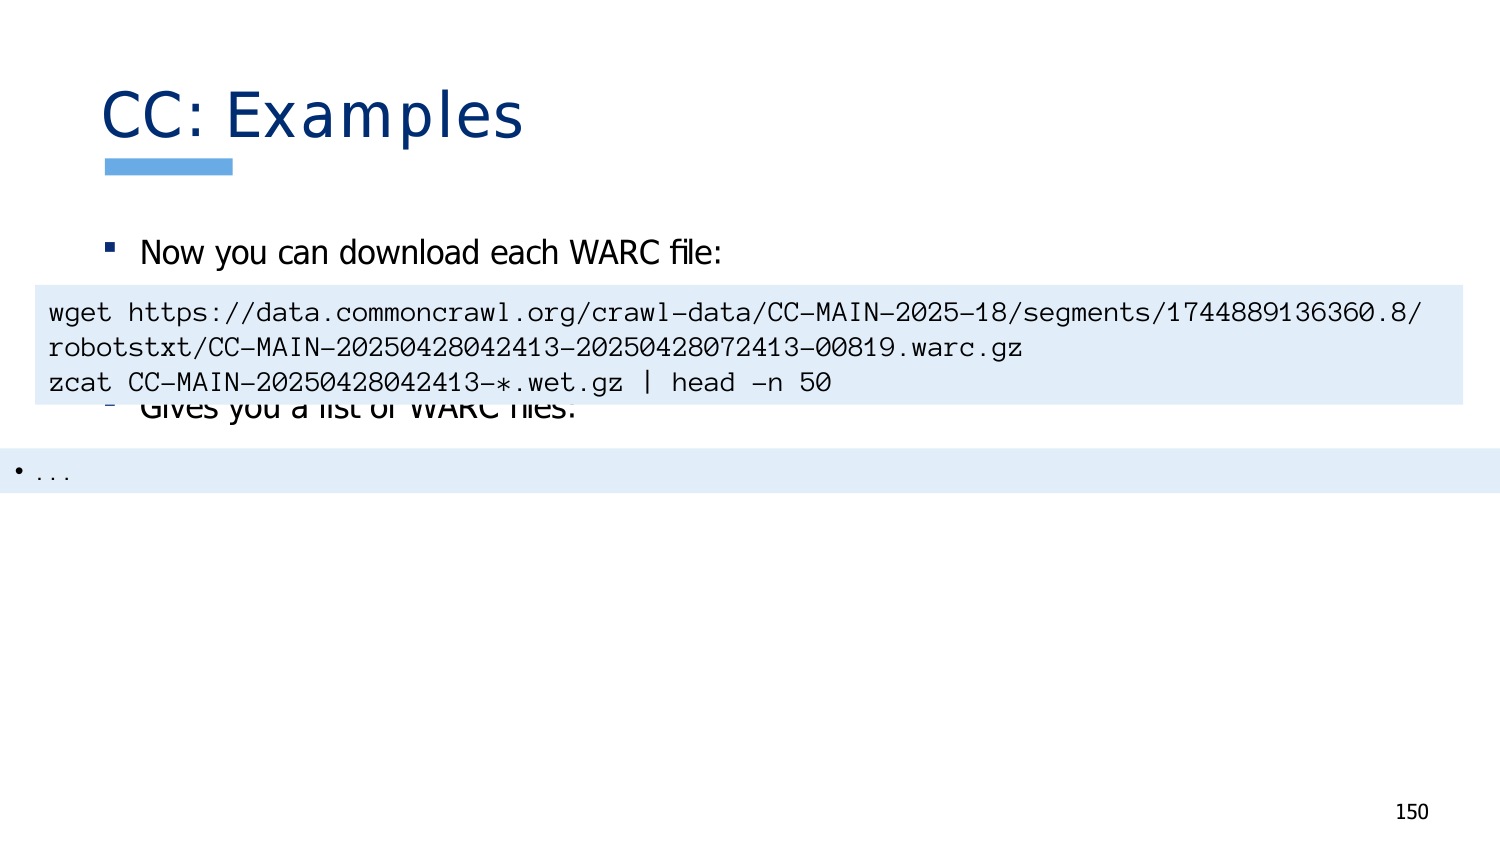

# CC: Examples
Now you can download each WARC file:

Gives you a list of WARC files:
wget https://data.commoncrawl.org/crawl-data/CC-MAIN-2025-18/segments/1744889136360.8/robotstxt/CC-MAIN-20250428042413-20250428072413-00819.warc.gz
zcat CC-MAIN-20250428042413-*.wet.gz | head -n 50
...